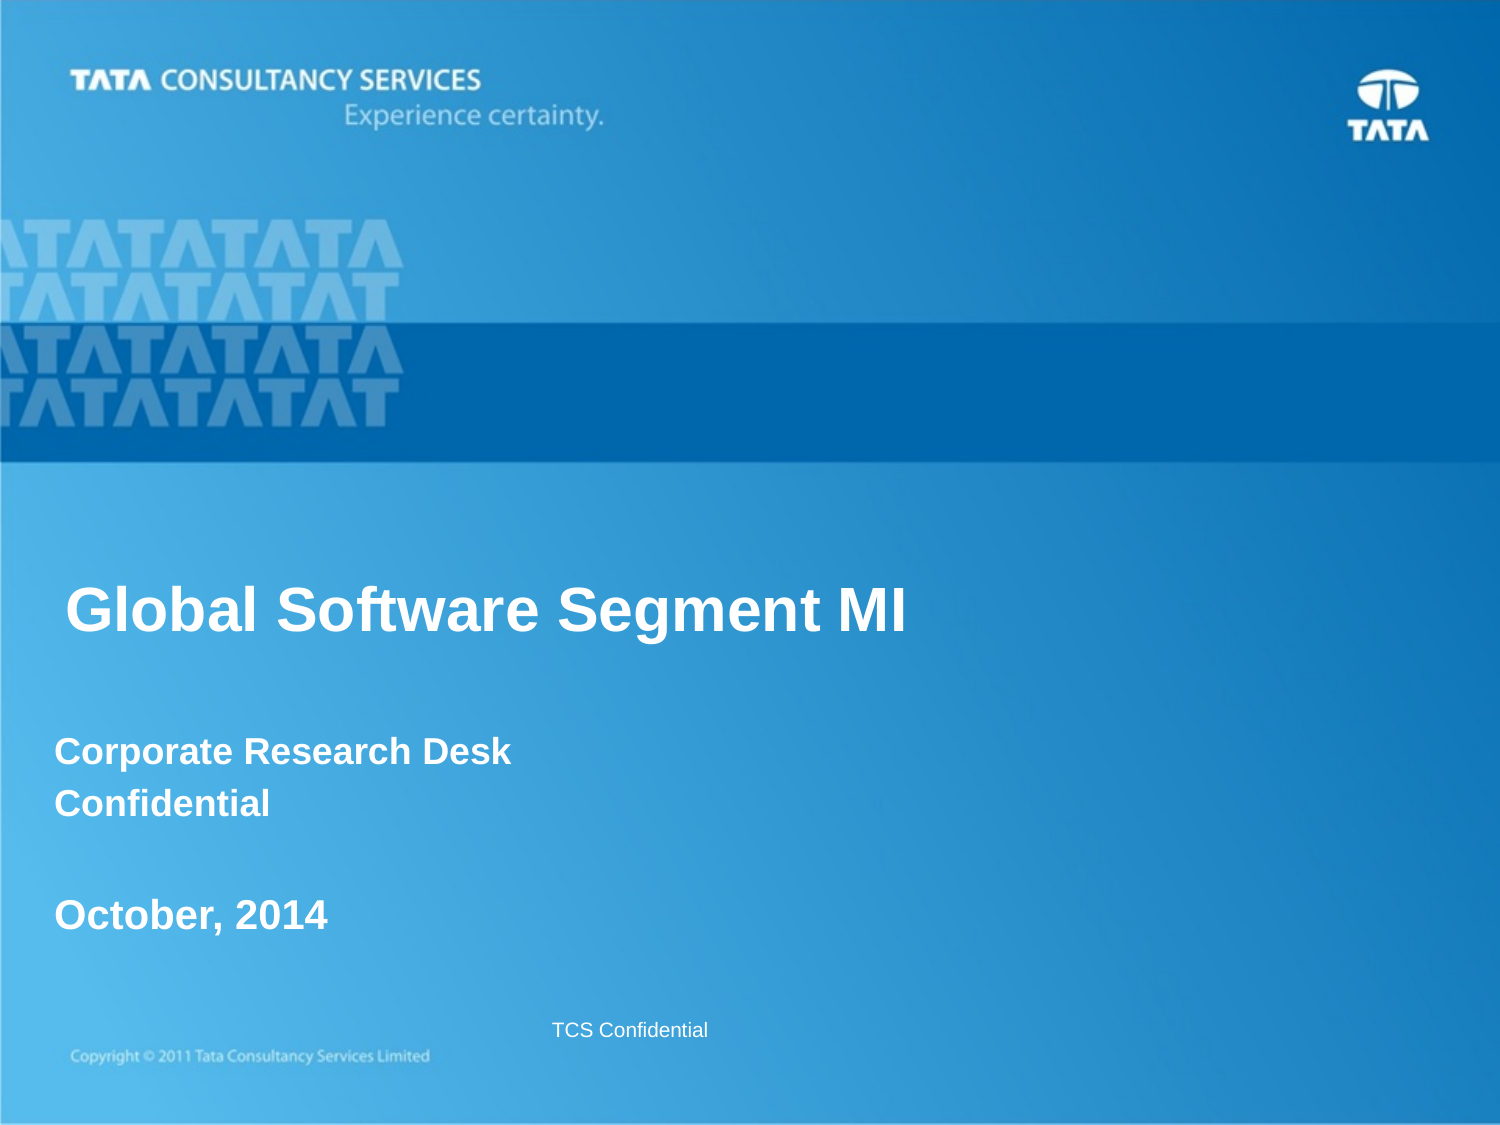

# Global Software Segment MI

Corporate Research Desk
Confidential

October, 2014
TCS Confidential